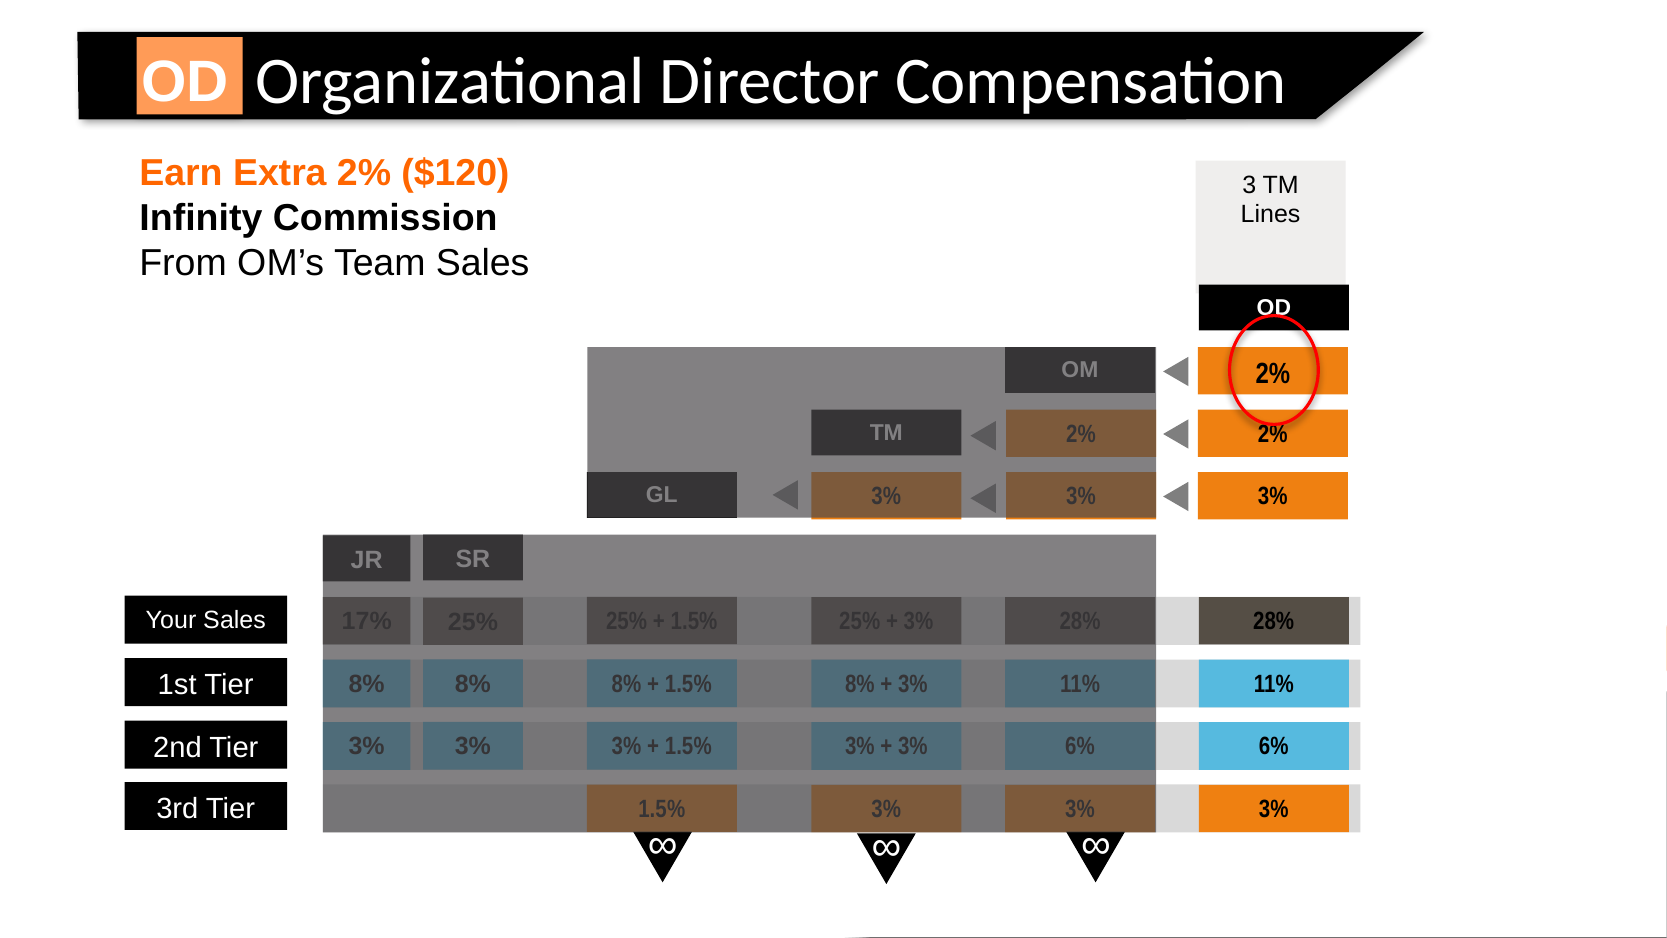

Organizational Director Compensation

BEMER Compensation Plan
OD
Earn Extra 2% ($120)
Infinity Commission
From OM’s Team Sales
3 TM
Lines

OD
2%

2%

3%

28%
11%
6%
3%

OM
2%

3%

28%
11%
6%
3%
TM
3%

25% + 3%
8% + 3%
3% + 3%
3%
GL
25% + 1.5%
8% + 1.5%
3% + 1.5%
1.5%

SR
JR
17%
25%
8%
8%
3%
3%
Your Sales

1st Tier

2nd Tier

3rd Tier

∞

∞

∞